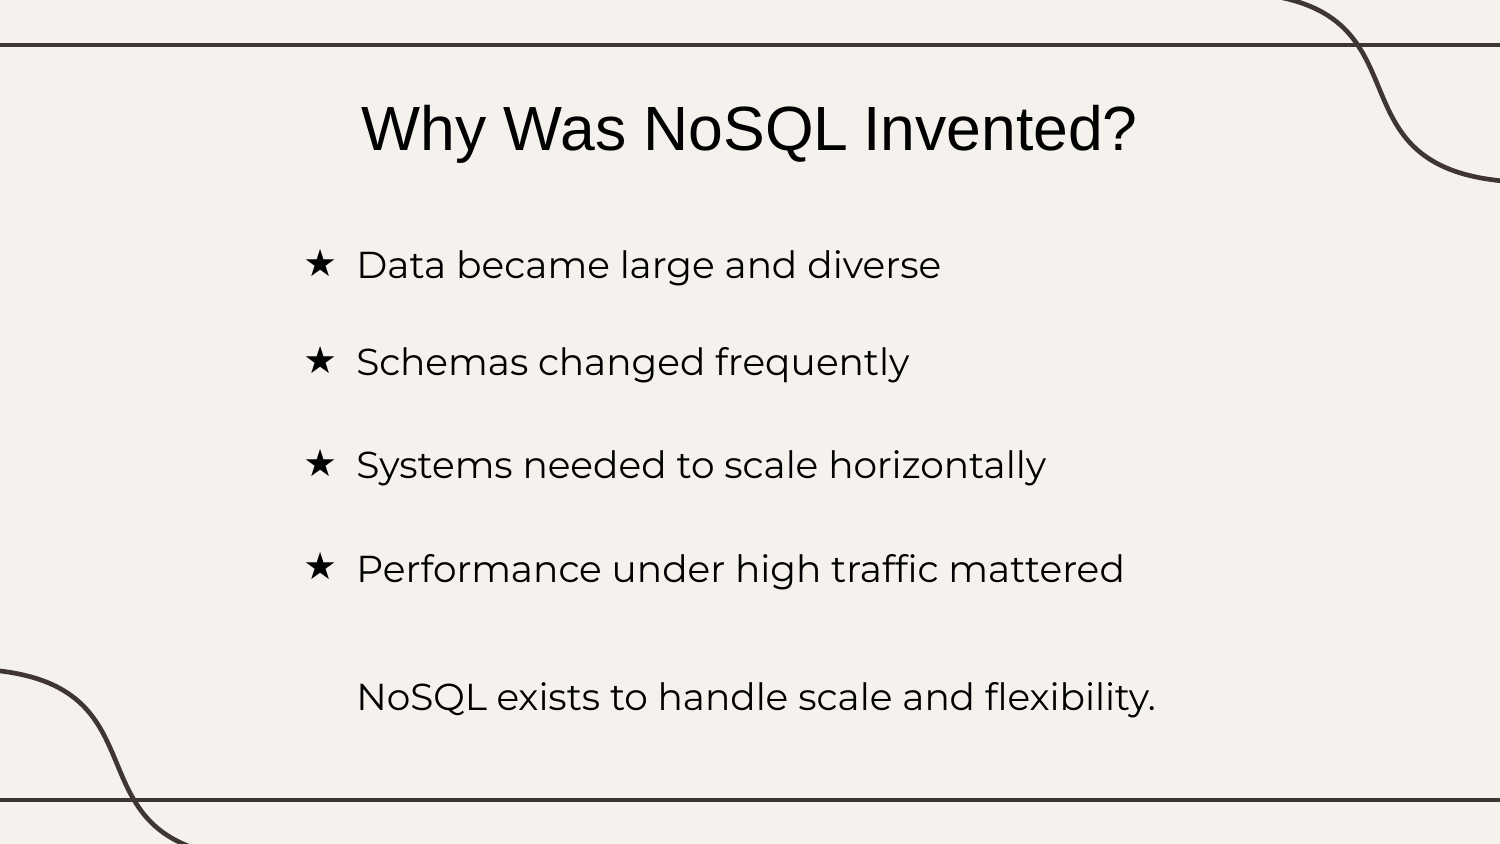

# Why Was NoSQL Invented?
Data became large and diverse
Schemas changed frequently
Systems needed to scale horizontally
Performance under high traffic mattered
NoSQL exists to handle scale and flexibility.